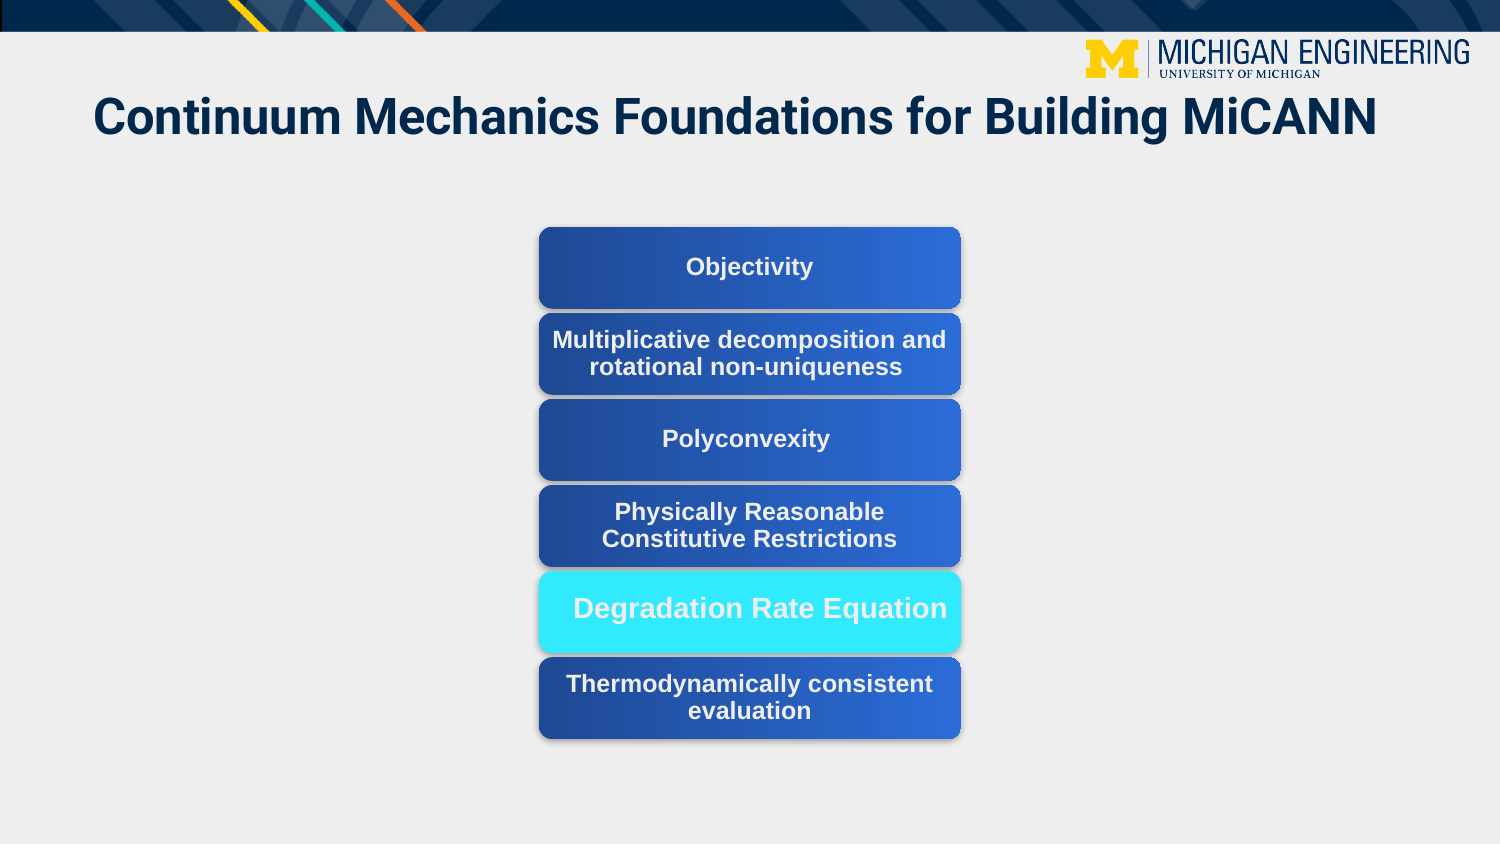

Continuum Mechanics Foundations for Building MiCANN

Objectivity

Multiplicative decomposition and rotational non-uniqueness

Polyconvexity

Physically Reasonable Constitutive Restrictions

Degradation Rate Equation

Thermodynamically consistent evaluation